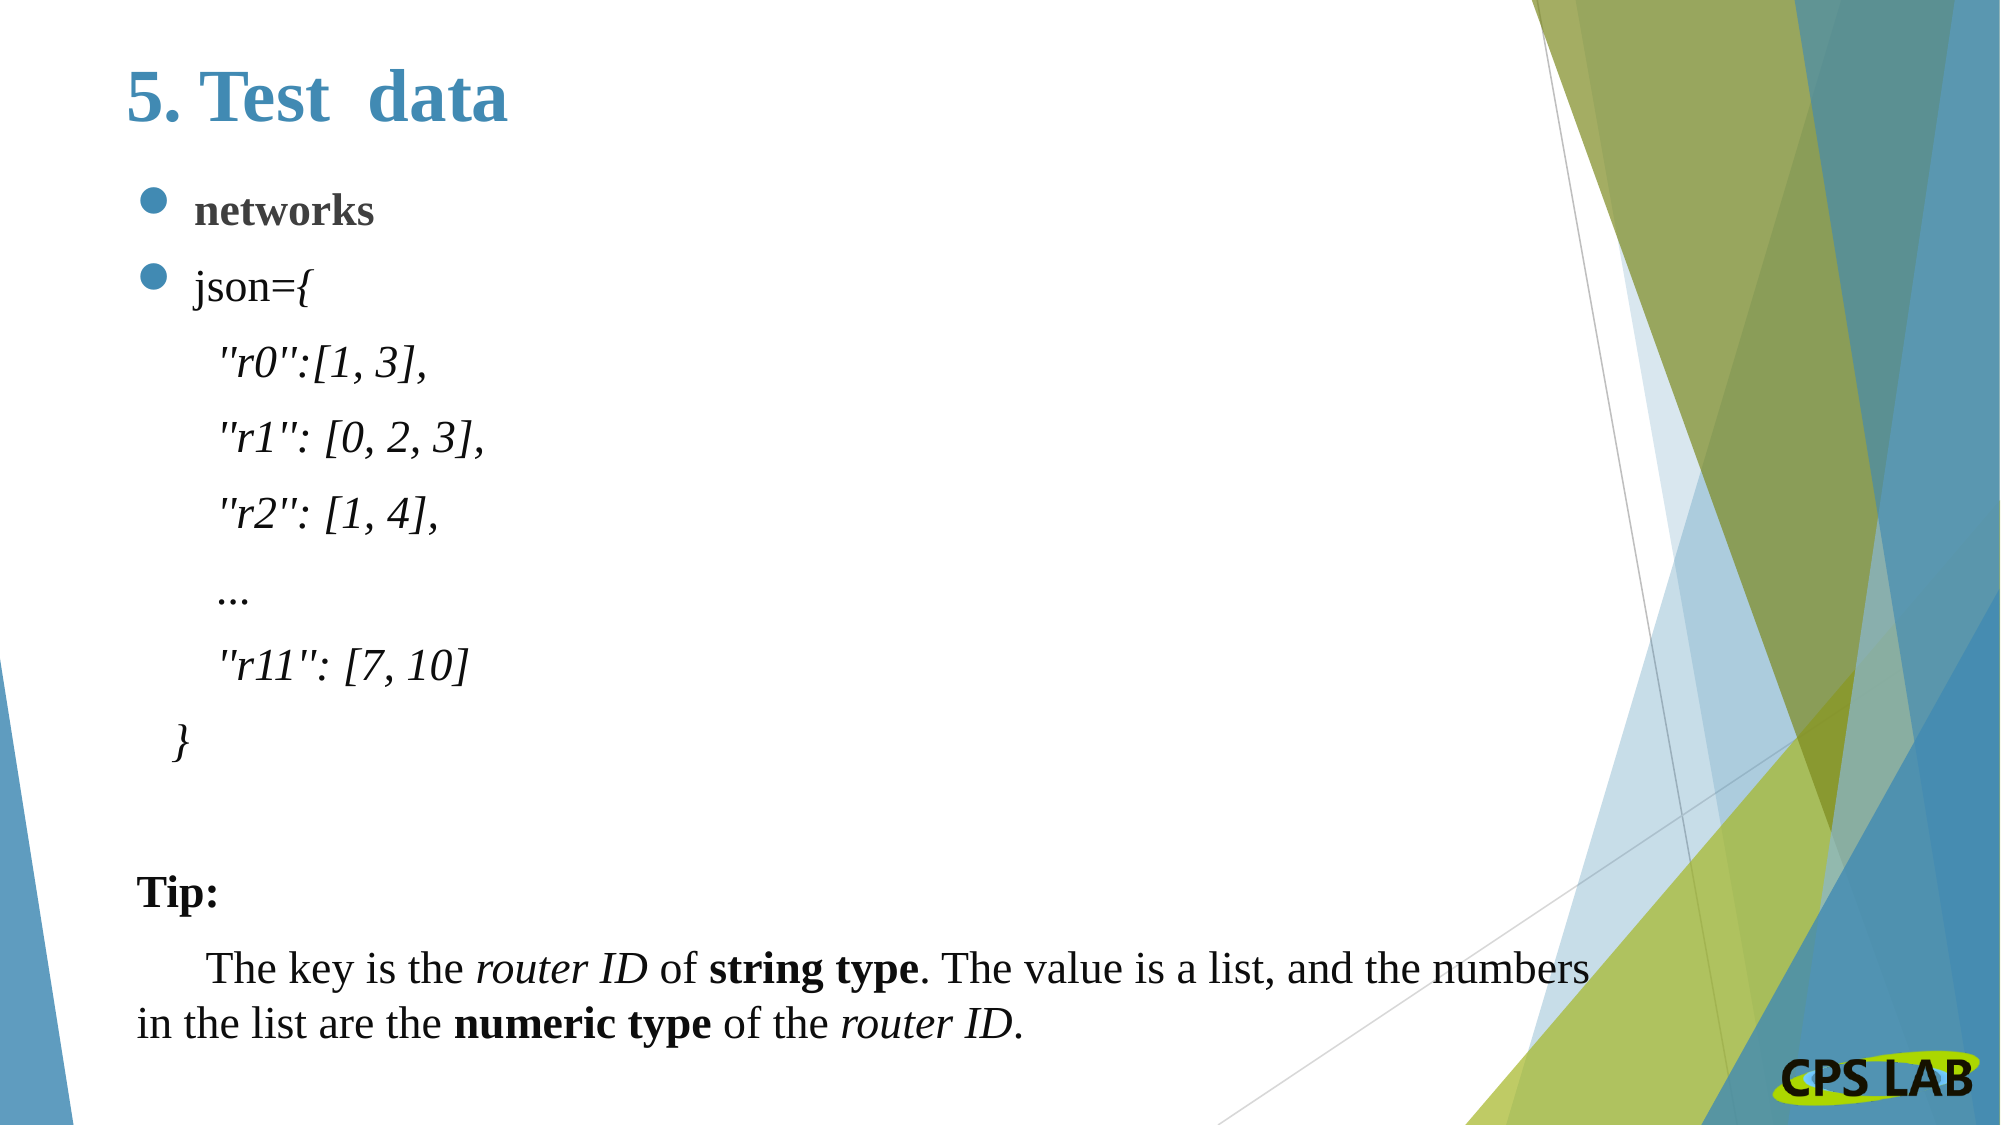

# 5. Test  data
networks
json={
       ''r0'':[1, 3],
       ''r1'': [0, 2, 3],
       ''r2'': [1, 4],
       ...
       ''r11'': [7, 10]
   }

Tip:
      The key is the router ID of string type. The value is a list, and the numbers in the list are the numeric type of the router ID.